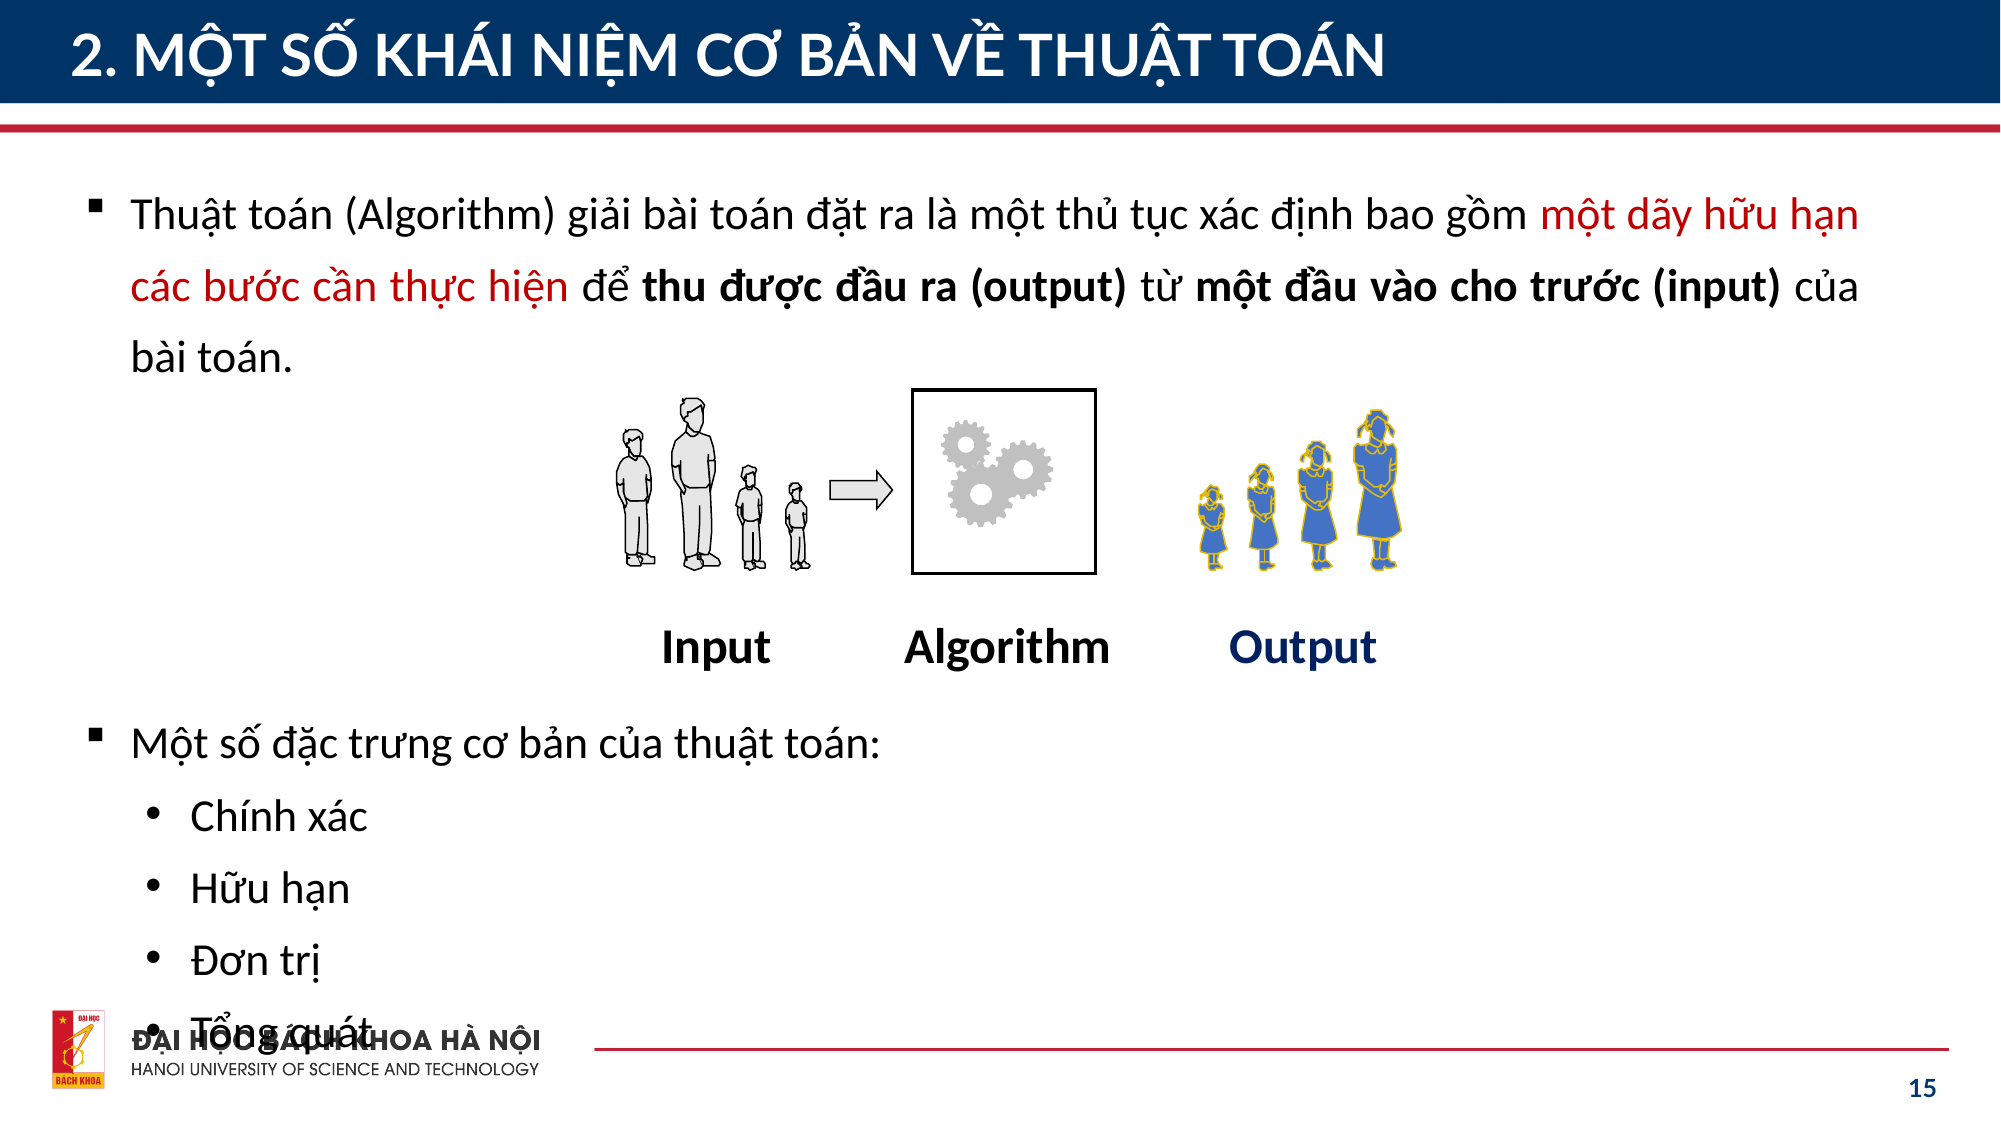

# 2. MỘT SỐ KHÁI NIỆM CƠ BẢN VỀ THUẬT TOÁN
Thuật toán (Algorithm) giải bài toán đặt ra là một thủ tục xác định bao gồm một dãy hữu hạn các bước cần thực hiện để thu được đầu ra (output) từ một đầu vào cho trước (input) của bài toán.

Một số đặc trưng cơ bản của thuật toán:
Chính xác
Hữu hạn
Đơn trị
Tổng quát

Input
Algorithm
Output
15